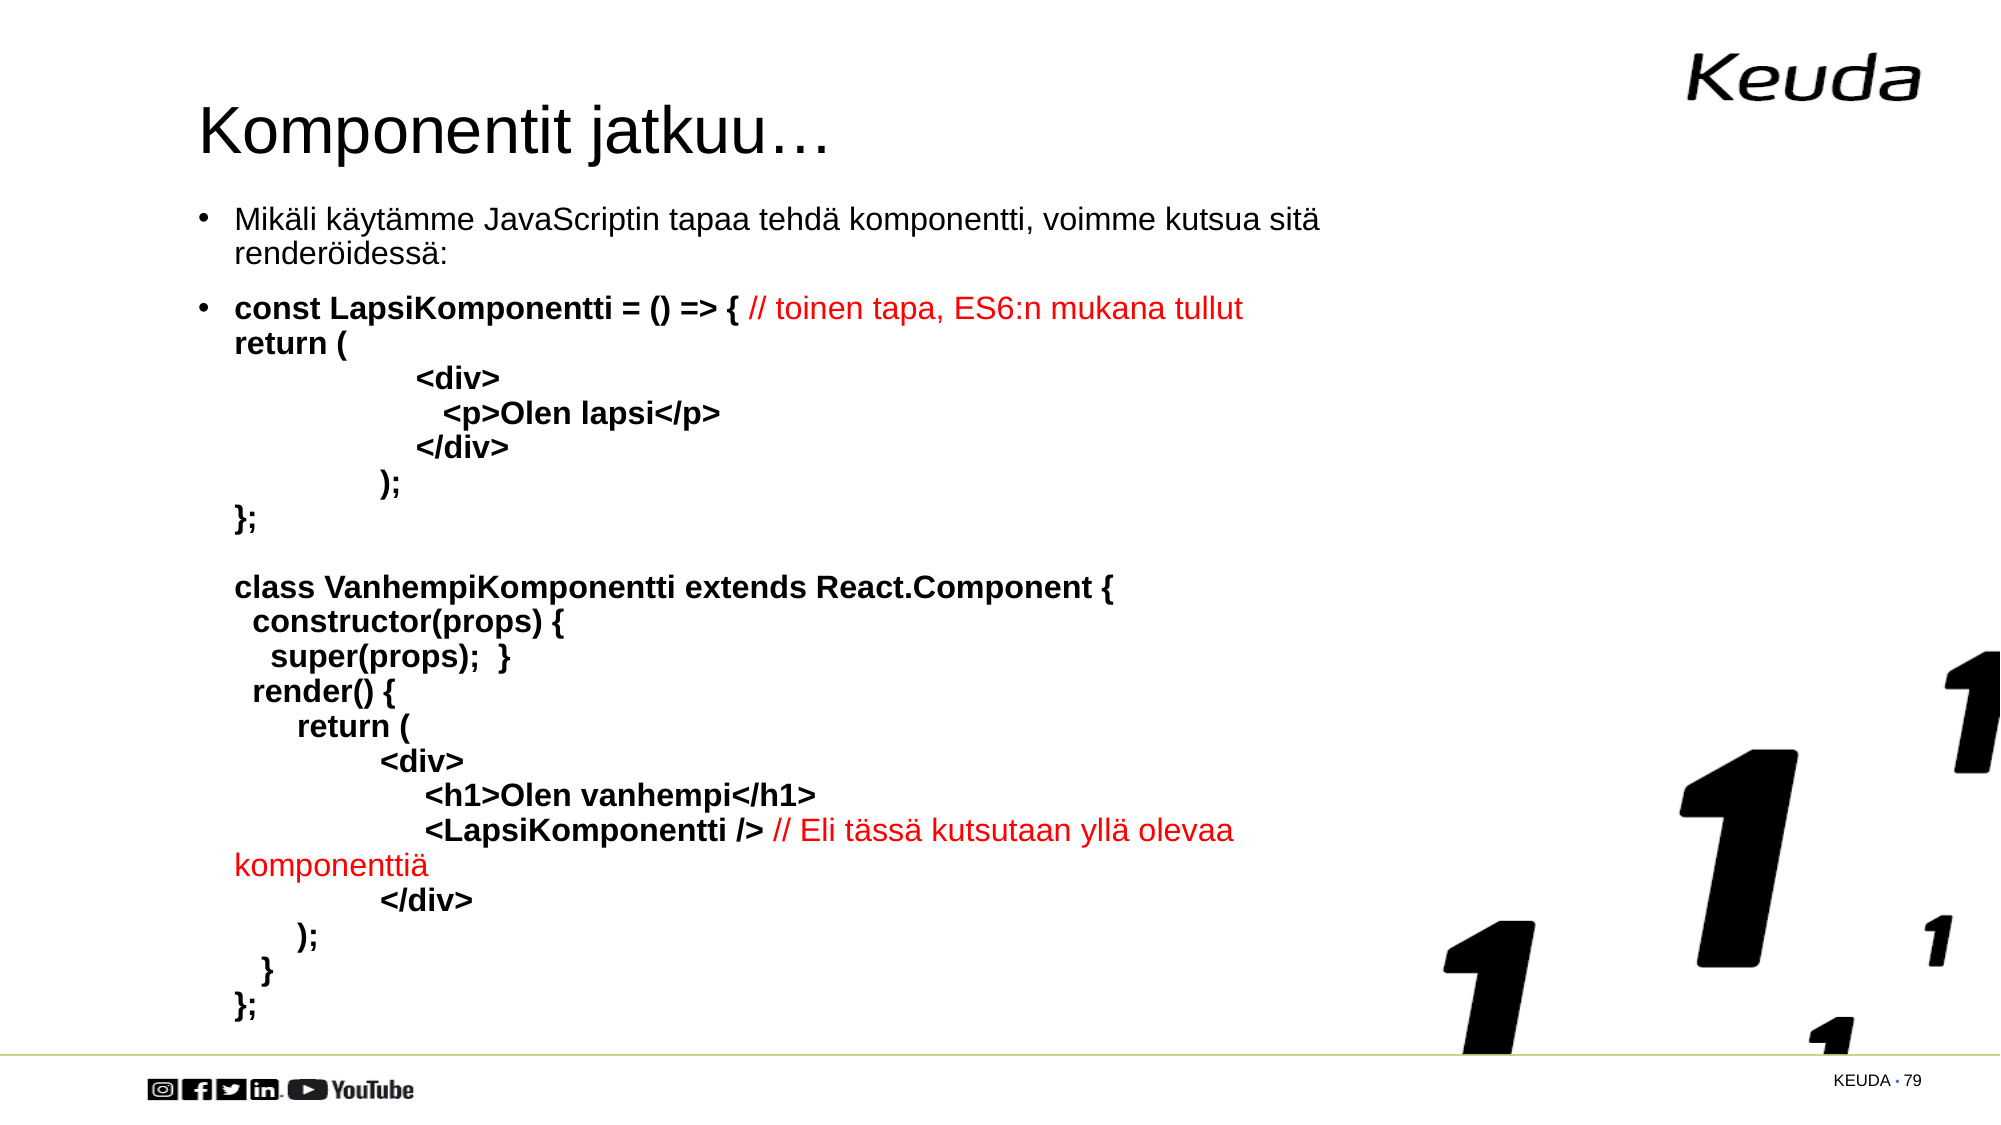

# Komponentit jatkuu…
Mikäli käytämme JavaScriptin tapaa tehdä komponentti, voimme kutsua sitä renderöidessä:
const LapsiKomponentti = () => { // toinen tapa, ES6:n mukana tullut
return (
	    <div>
	       <p>Olen lapsi</p>
	    </div>
  	);
};
class VanhempiKomponentti extends React.Component {
  constructor(props) {
    super(props);  }
  render() {
       return (
	<div>
        	     <h1>Olen vanhempi</h1>
        	     <LapsiKomponentti /> // Eli tässä kutsutaan yllä olevaa komponenttiä
	</div>
       );
   }
};